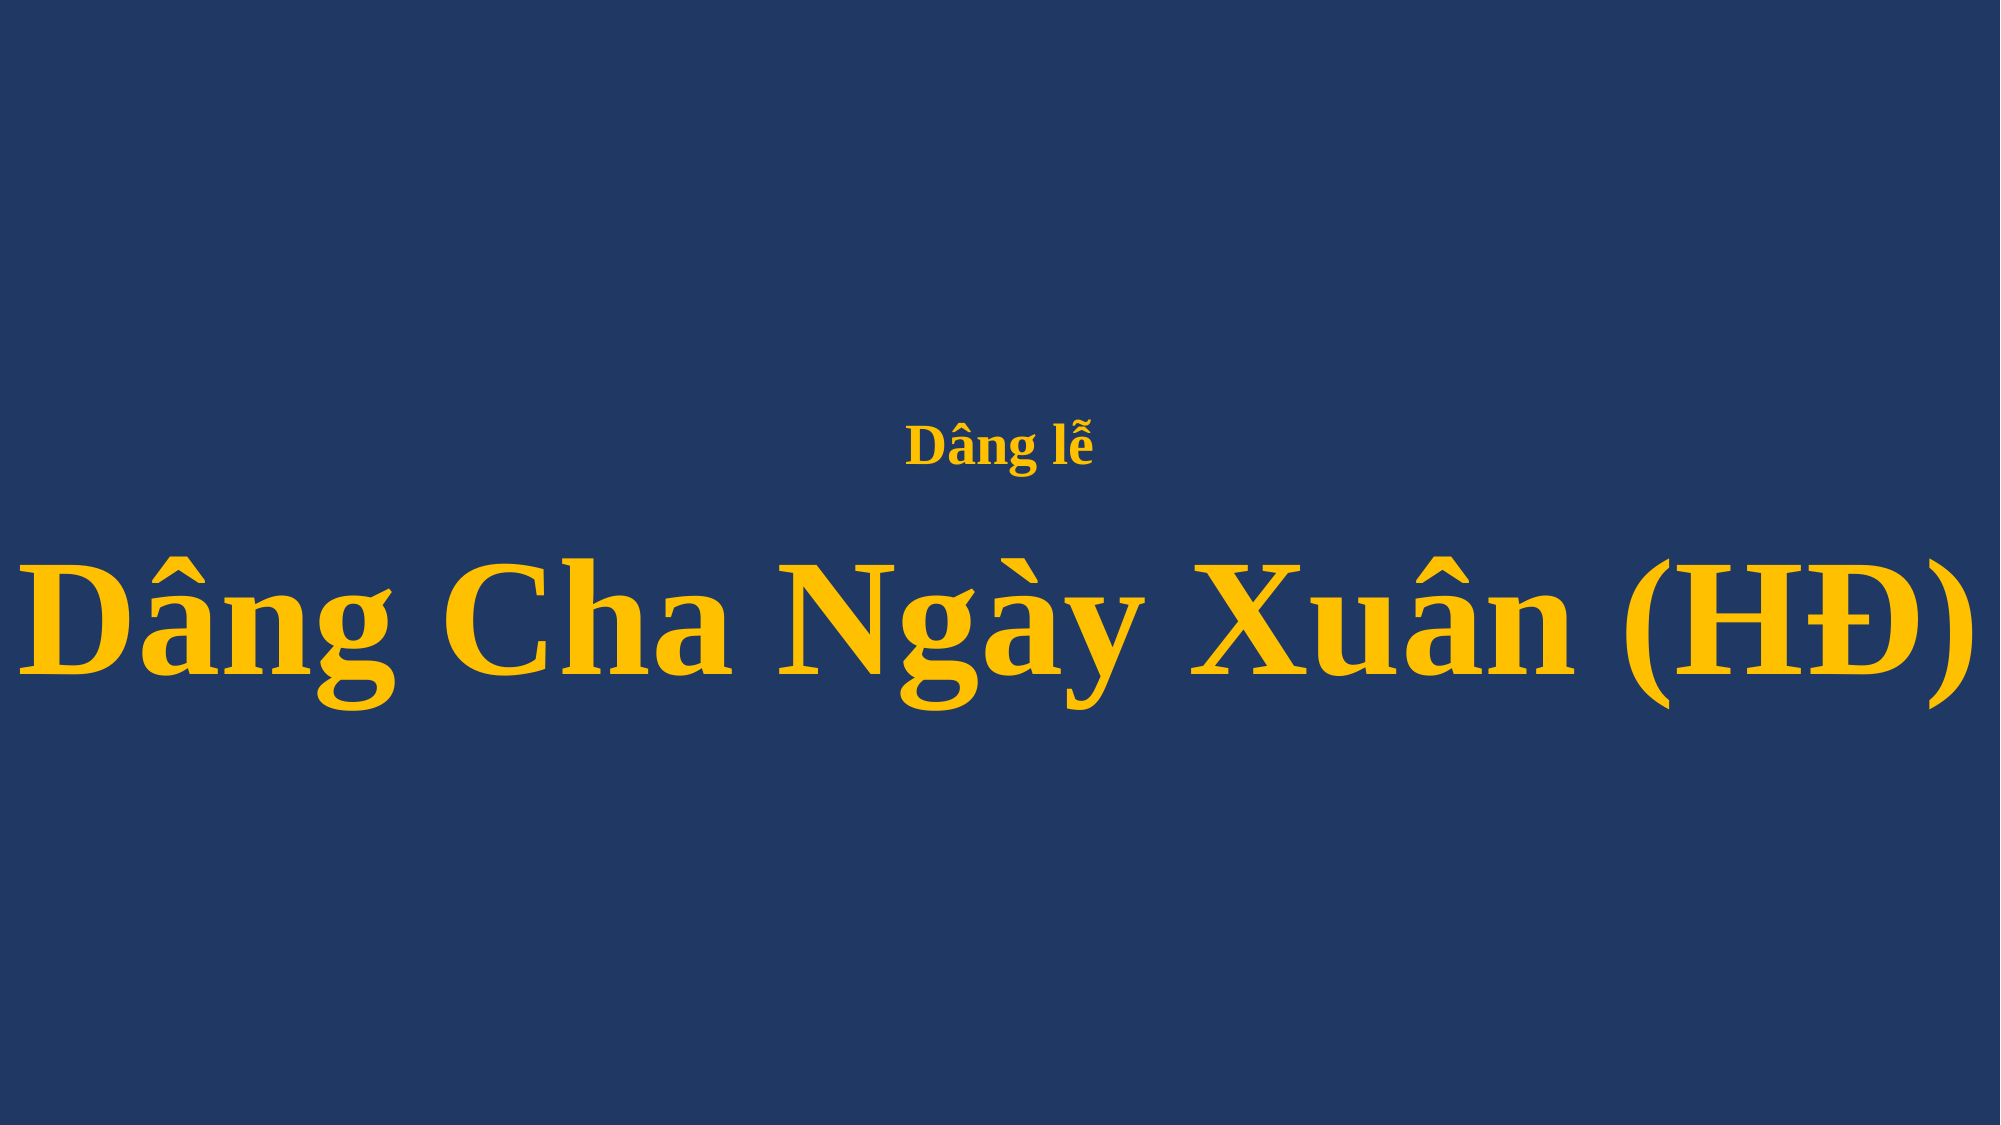

# Dâng lễ Dâng Cha Ngày Xuân (HĐ)